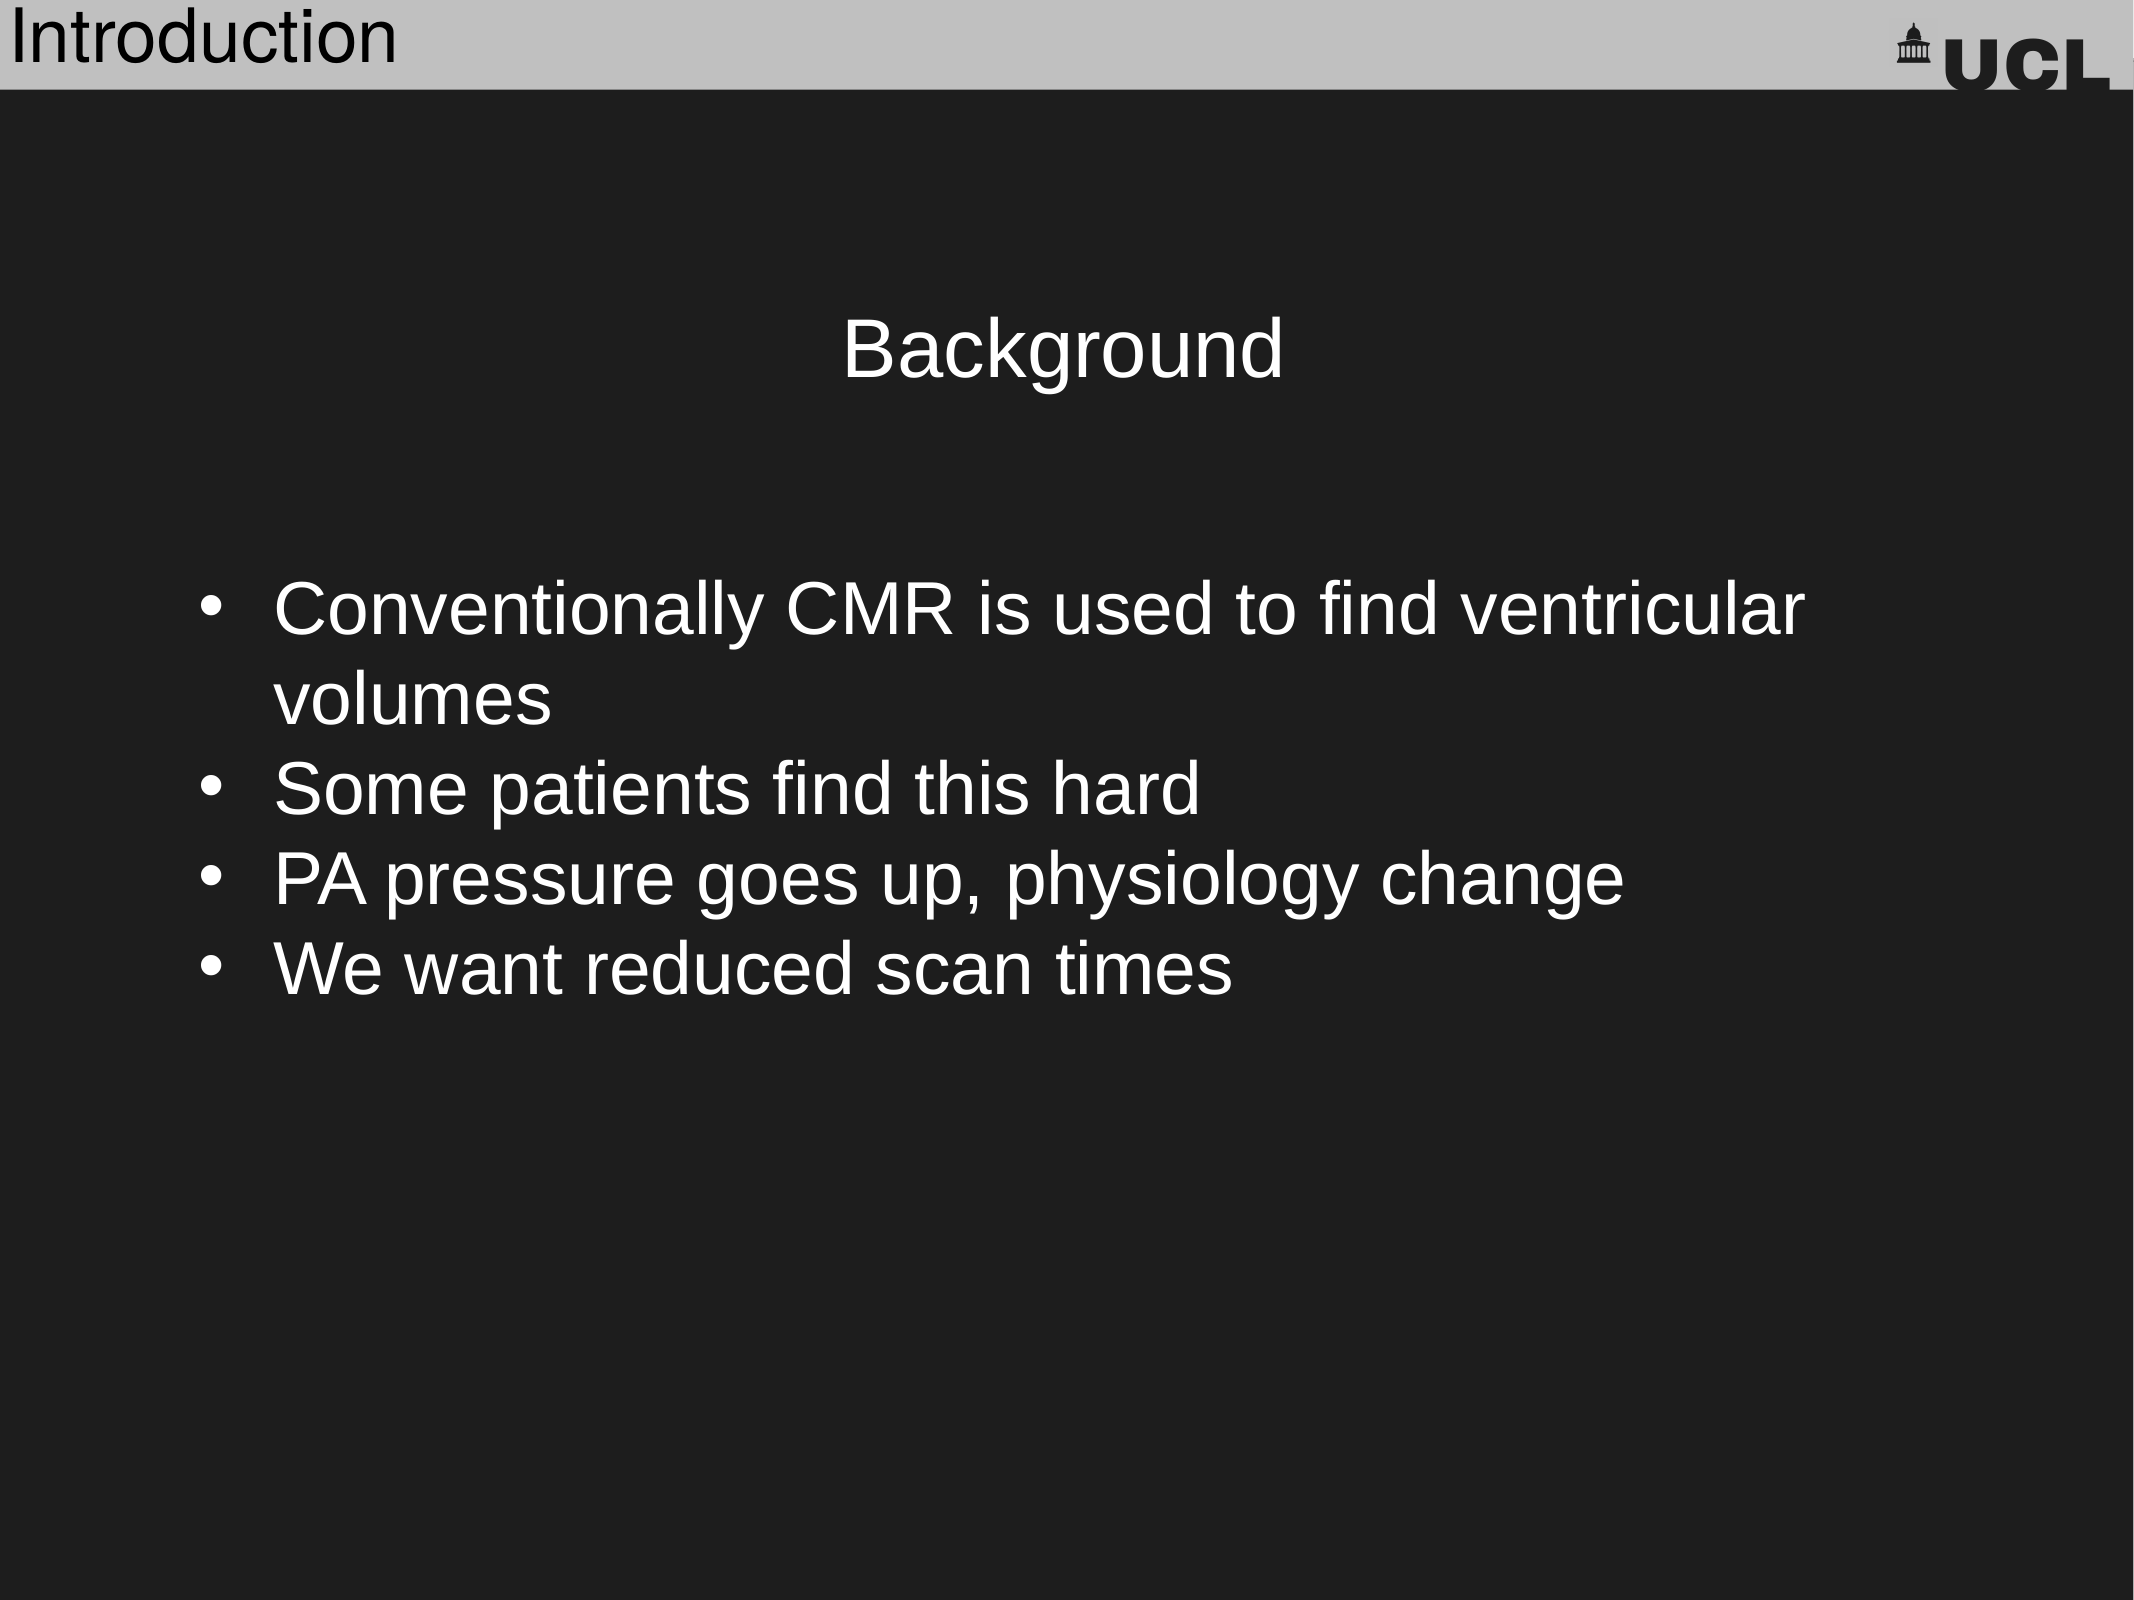

Introduction
Background
Conventionally CMR is used to find ventricular volumes
Some patients find this hard
PA pressure goes up, physiology change
We want reduced scan times